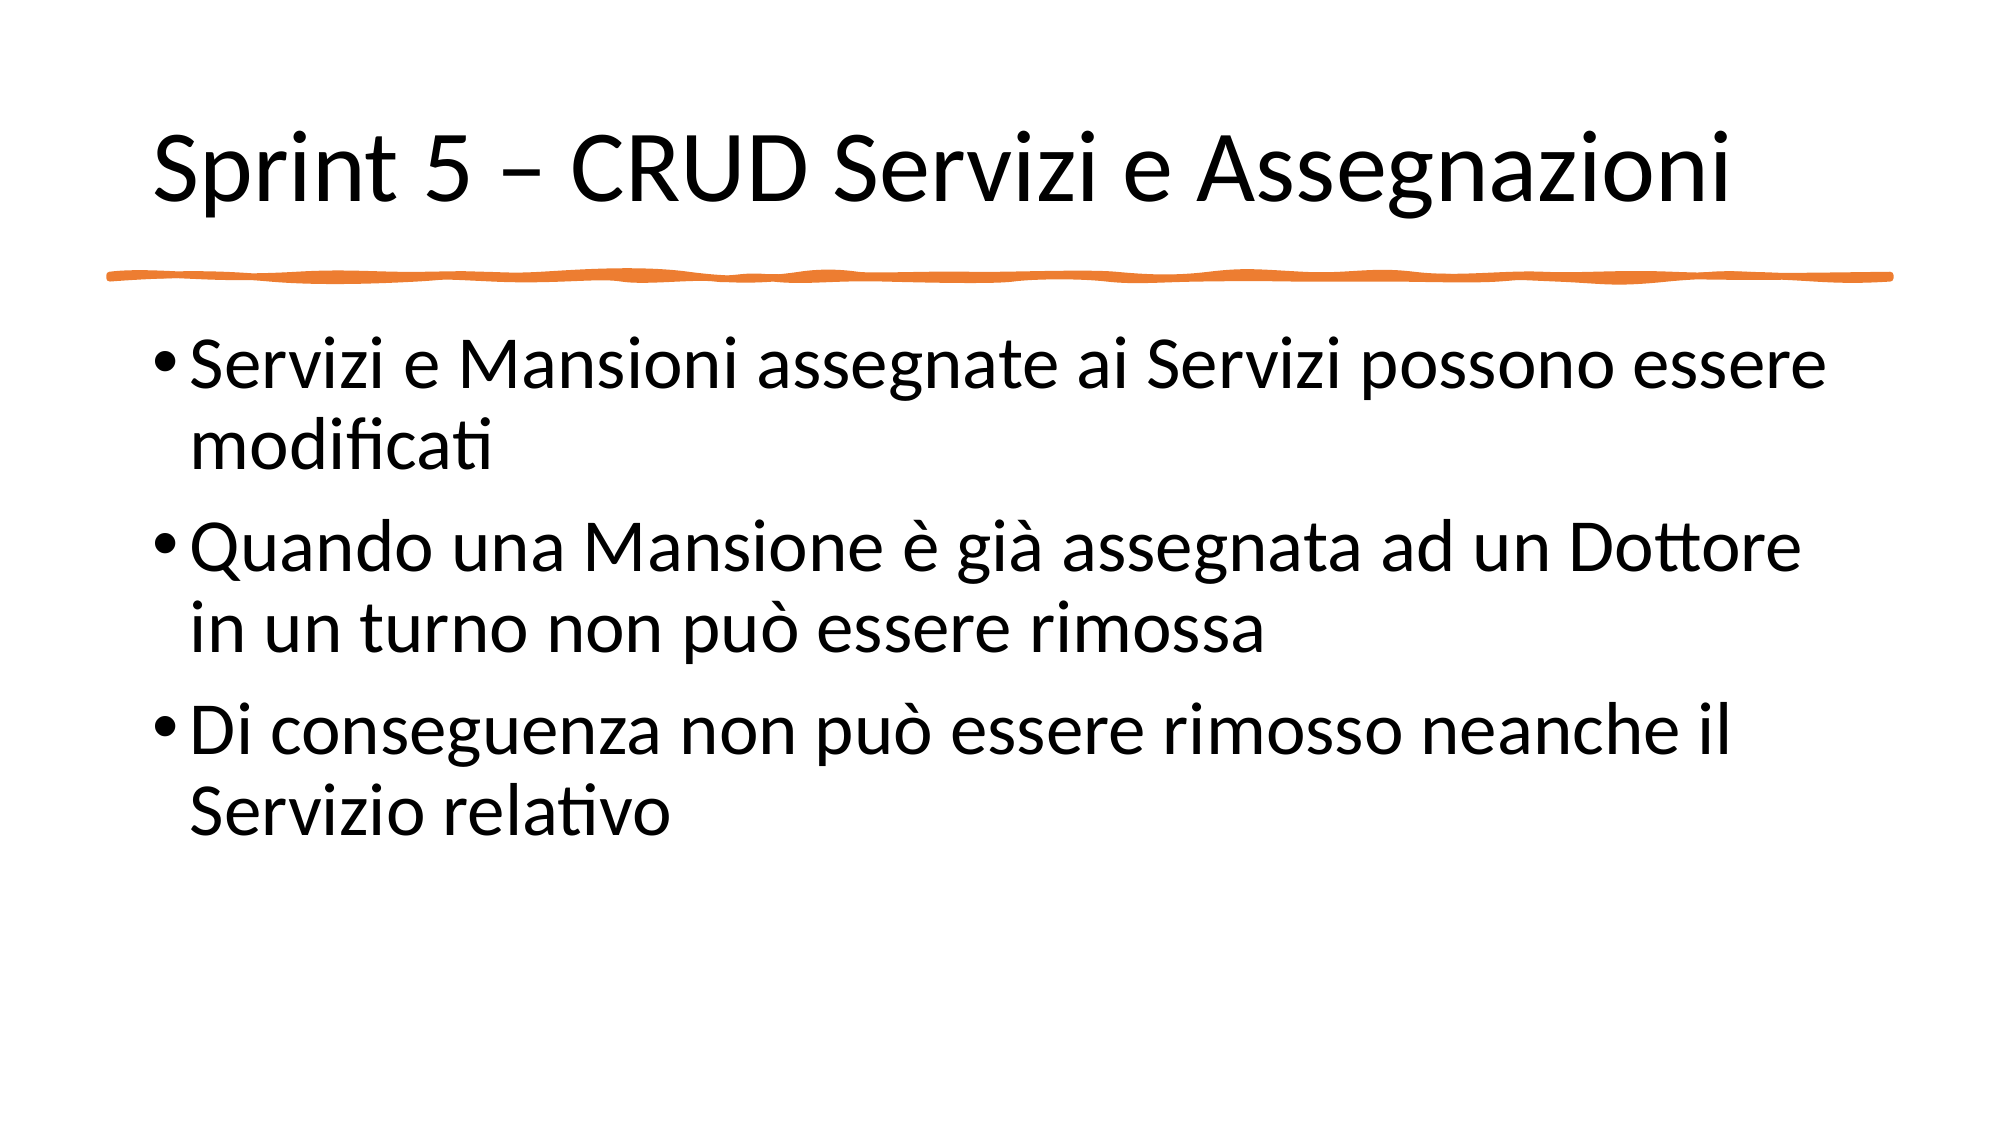

# Sprint 5 – CRUD Servizi e Assegnazioni

Servizi e Mansioni assegnate ai Servizi possono essere modificati
Quando una Mansione è già assegnata ad un Dottore in un turno non può essere rimossa
Di conseguenza non può essere rimosso neanche il Servizio relativo